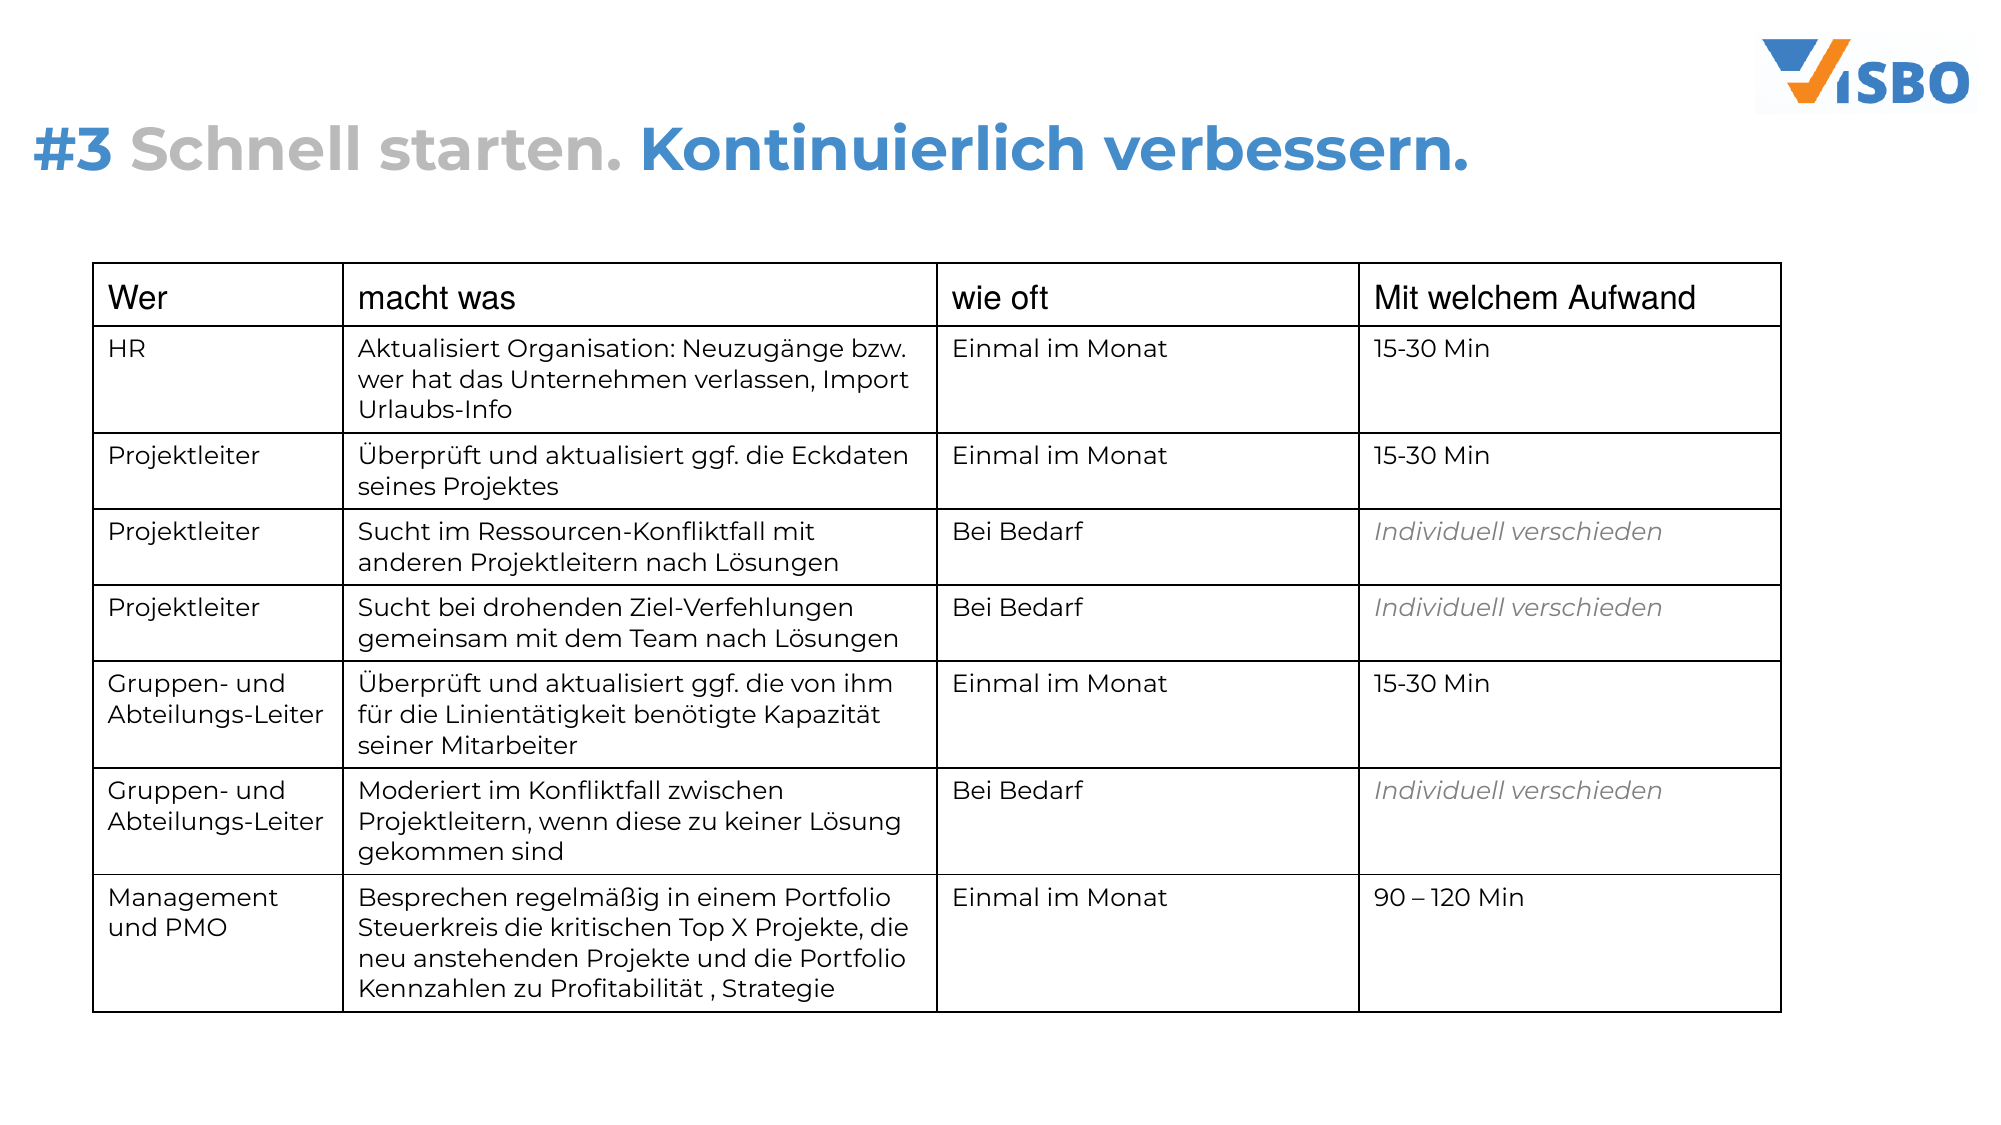

# #3 Schnell starten. Kontinuierlich verbessern.
| Wer | macht was | wie oft | Mit welchem Aufwand |
| --- | --- | --- | --- |
| HR | Aktualisiert Organisation: Neuzugänge bzw. wer hat das Unternehmen verlassen, Import Urlaubs-Info | Einmal im Monat | 15-30 Min |
| Projektleiter | Überprüft und aktualisiert ggf. die Eckdaten seines Projektes | Einmal im Monat | 15-30 Min |
| Projektleiter | Sucht im Ressourcen-Konfliktfall mit anderen Projektleitern nach Lösungen | Bei Bedarf | Individuell verschieden |
| Projektleiter | Sucht bei drohenden Ziel-Verfehlungen gemeinsam mit dem Team nach Lösungen | Bei Bedarf | Individuell verschieden |
| Gruppen- und Abteilungs-Leiter | Überprüft und aktualisiert ggf. die von ihm für die Linientätigkeit benötigte Kapazität seiner Mitarbeiter | Einmal im Monat | 15-30 Min |
| Gruppen- und Abteilungs-Leiter | Moderiert im Konfliktfall zwischen Projektleitern, wenn diese zu keiner Lösung gekommen sind | Bei Bedarf | Individuell verschieden |
| Management und PMO | Besprechen regelmäßig in einem Portfolio Steuerkreis die kritischen Top X Projekte, die neu anstehenden Projekte und die Portfolio Kennzahlen zu Profitabilität , Strategie | Einmal im Monat | 90 – 120 Min |